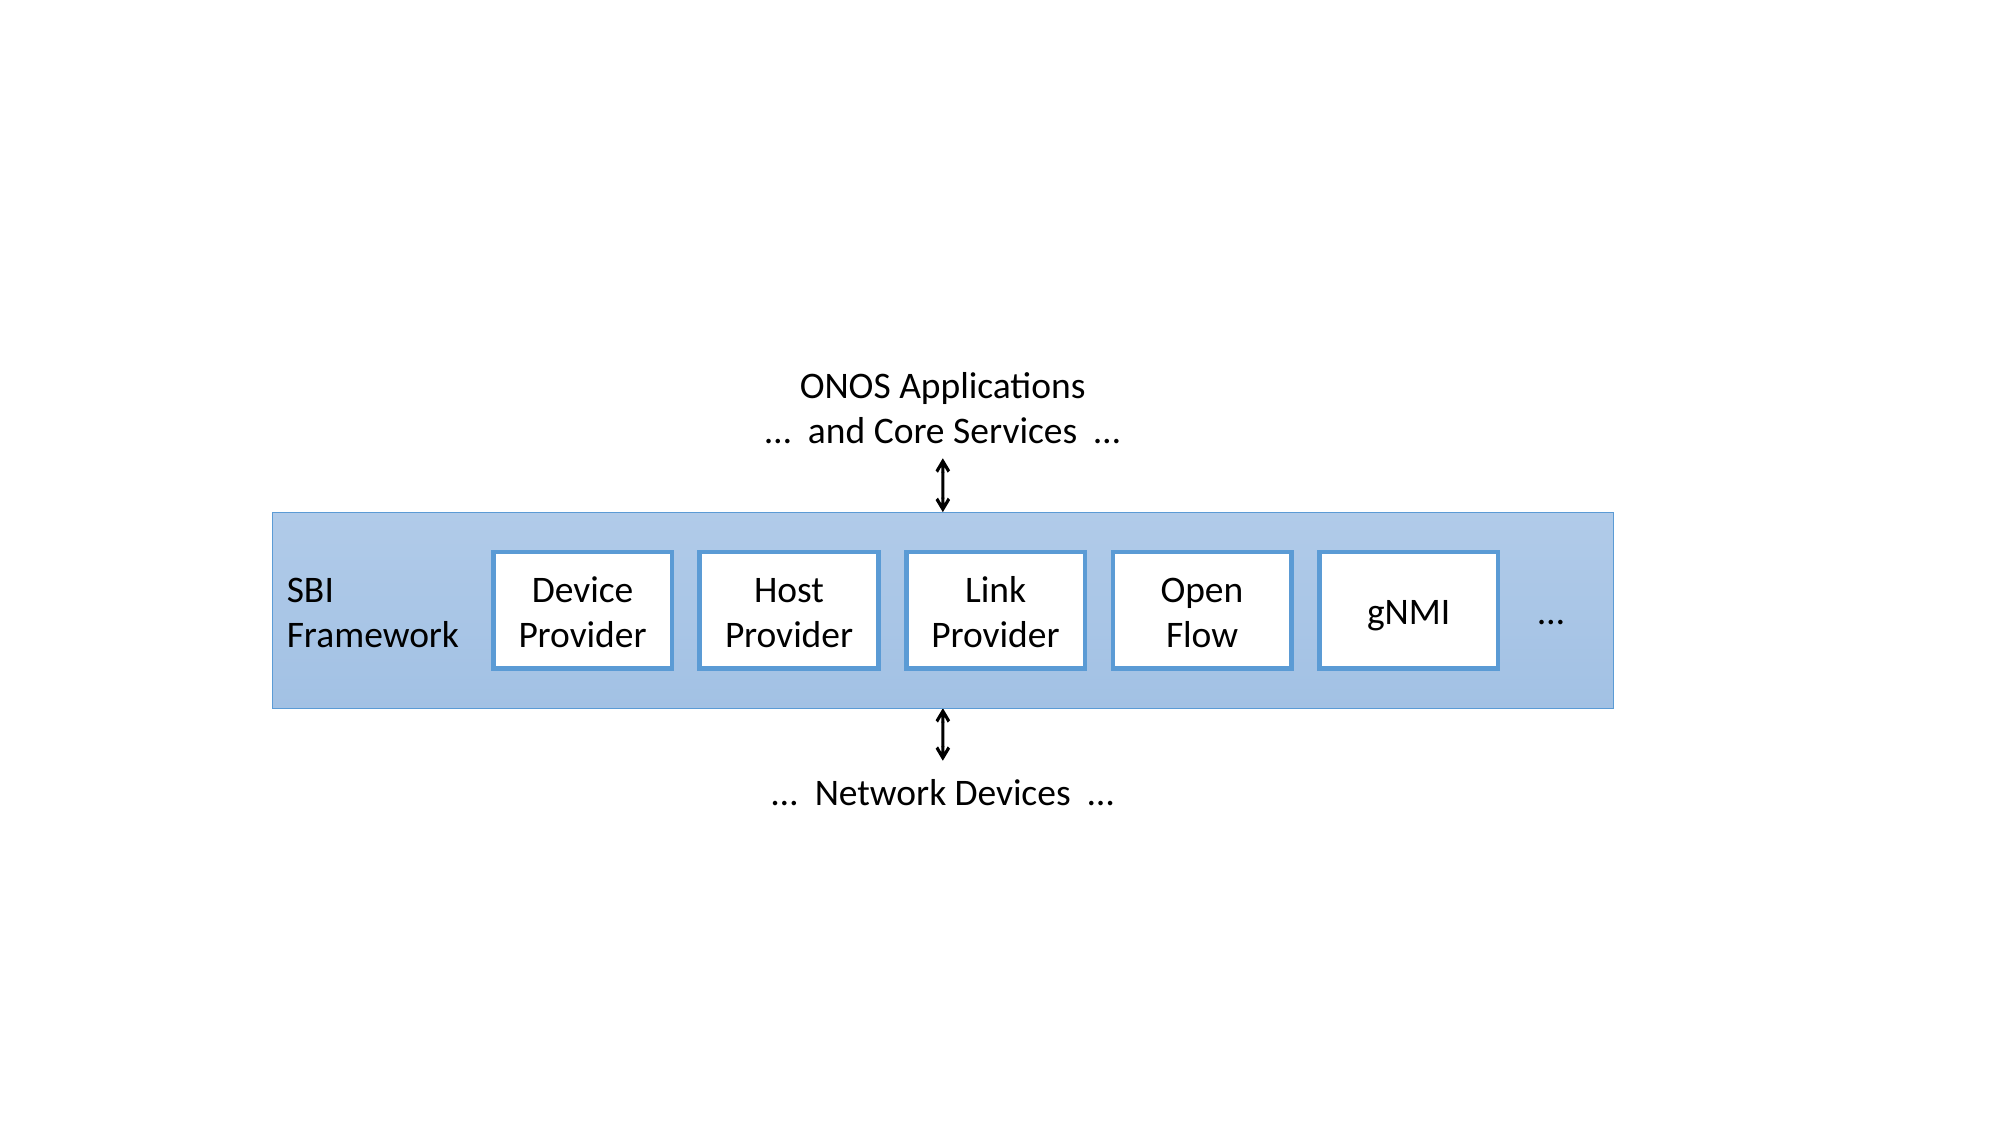

ONOS Applications
…  and Core Services  …
SBI
Framework
Device
Provider
Host
Provider
Link
Provider
Open
Flow
gNMI
…
…  Network Devices  …